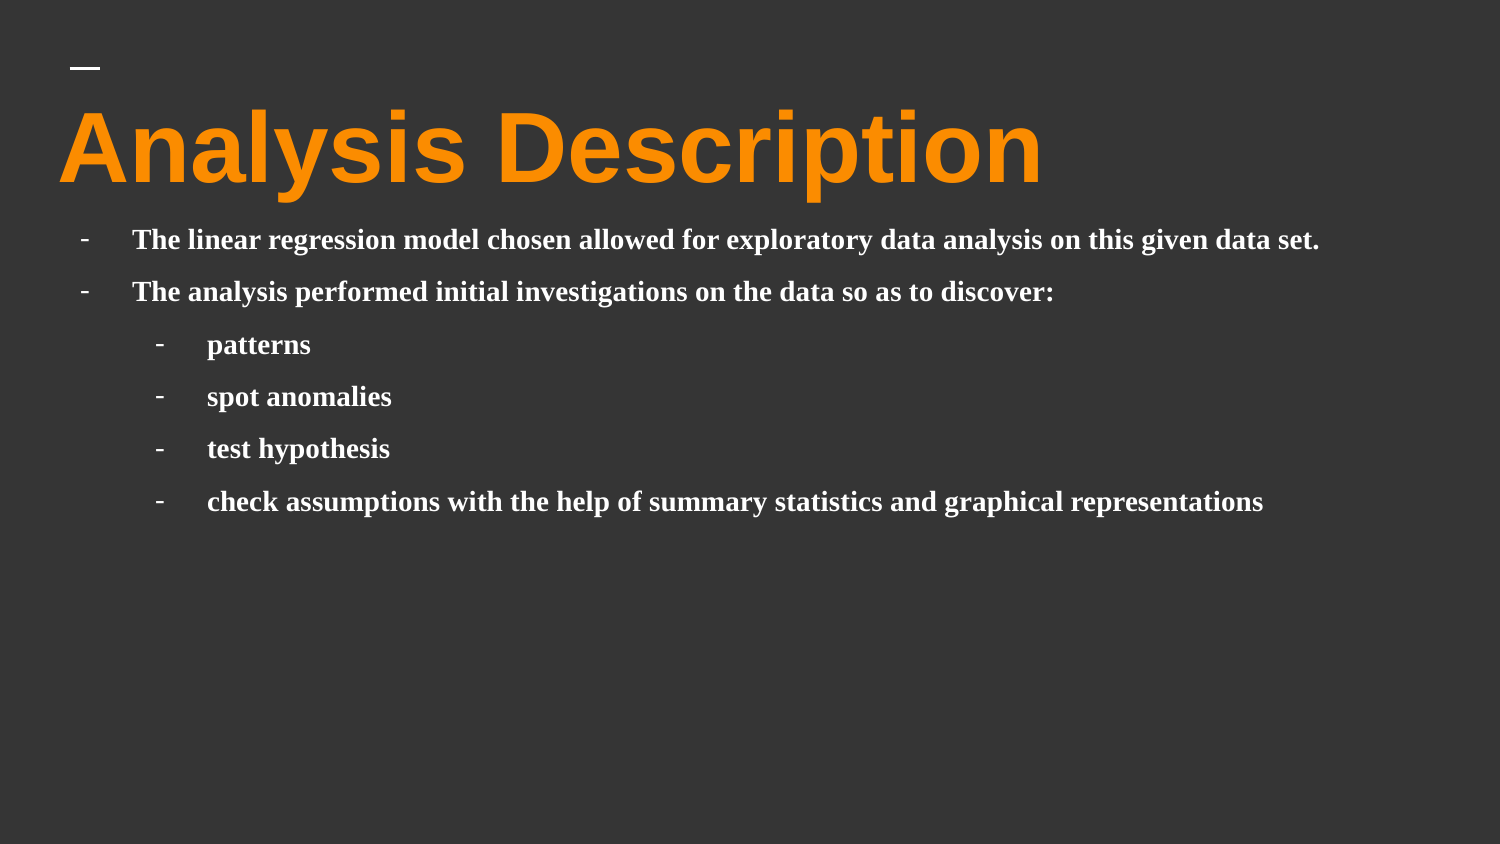

# Analysis Description
The linear regression model chosen allowed for exploratory data analysis on this given data set.
The analysis performed initial investigations on the data so as to discover:
patterns
spot anomalies
test hypothesis
check assumptions with the help of summary statistics and graphical representations